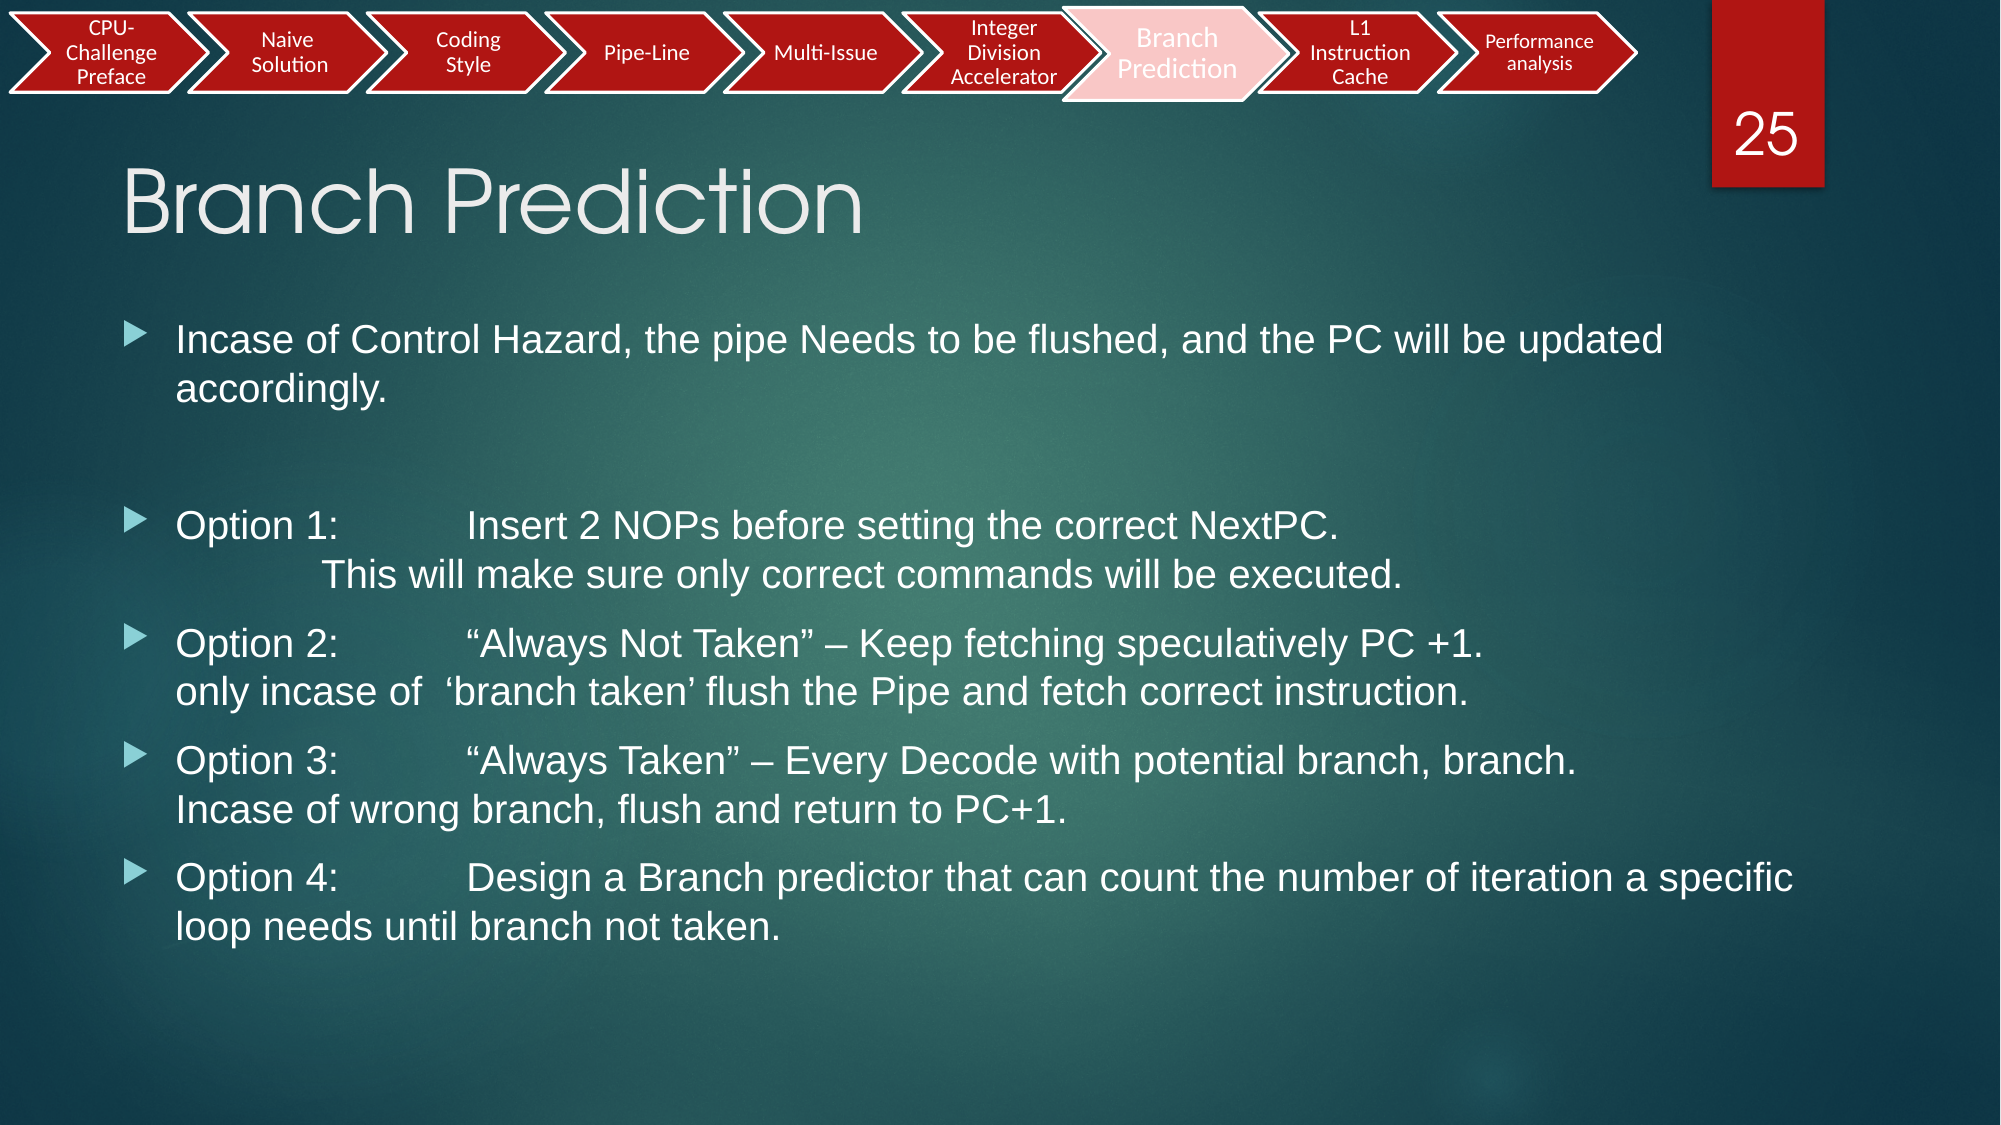

Branch Prediction
25
# Branch Prediction

Incase of Control Hazard, the pipe Needs to be flushed, and the PC will be updated accordingly.

Option 1: 	Insert 2 NOPs before setting the correct NextPC.
 				This will make sure only correct commands will be executed.
Option 2:	“Always Not Taken” – Keep fetching speculatively PC +1.
				only incase of  ‘branch taken’ flush the Pipe and fetch correct instruction.
Option 3:	“Always Taken” – Every Decode with potential branch, branch.
				Incase of wrong branch, flush and return to PC+1.
Option 4:	Design a Branch predictor that can count the number of iteration a specific 				loop needs until branch not taken.